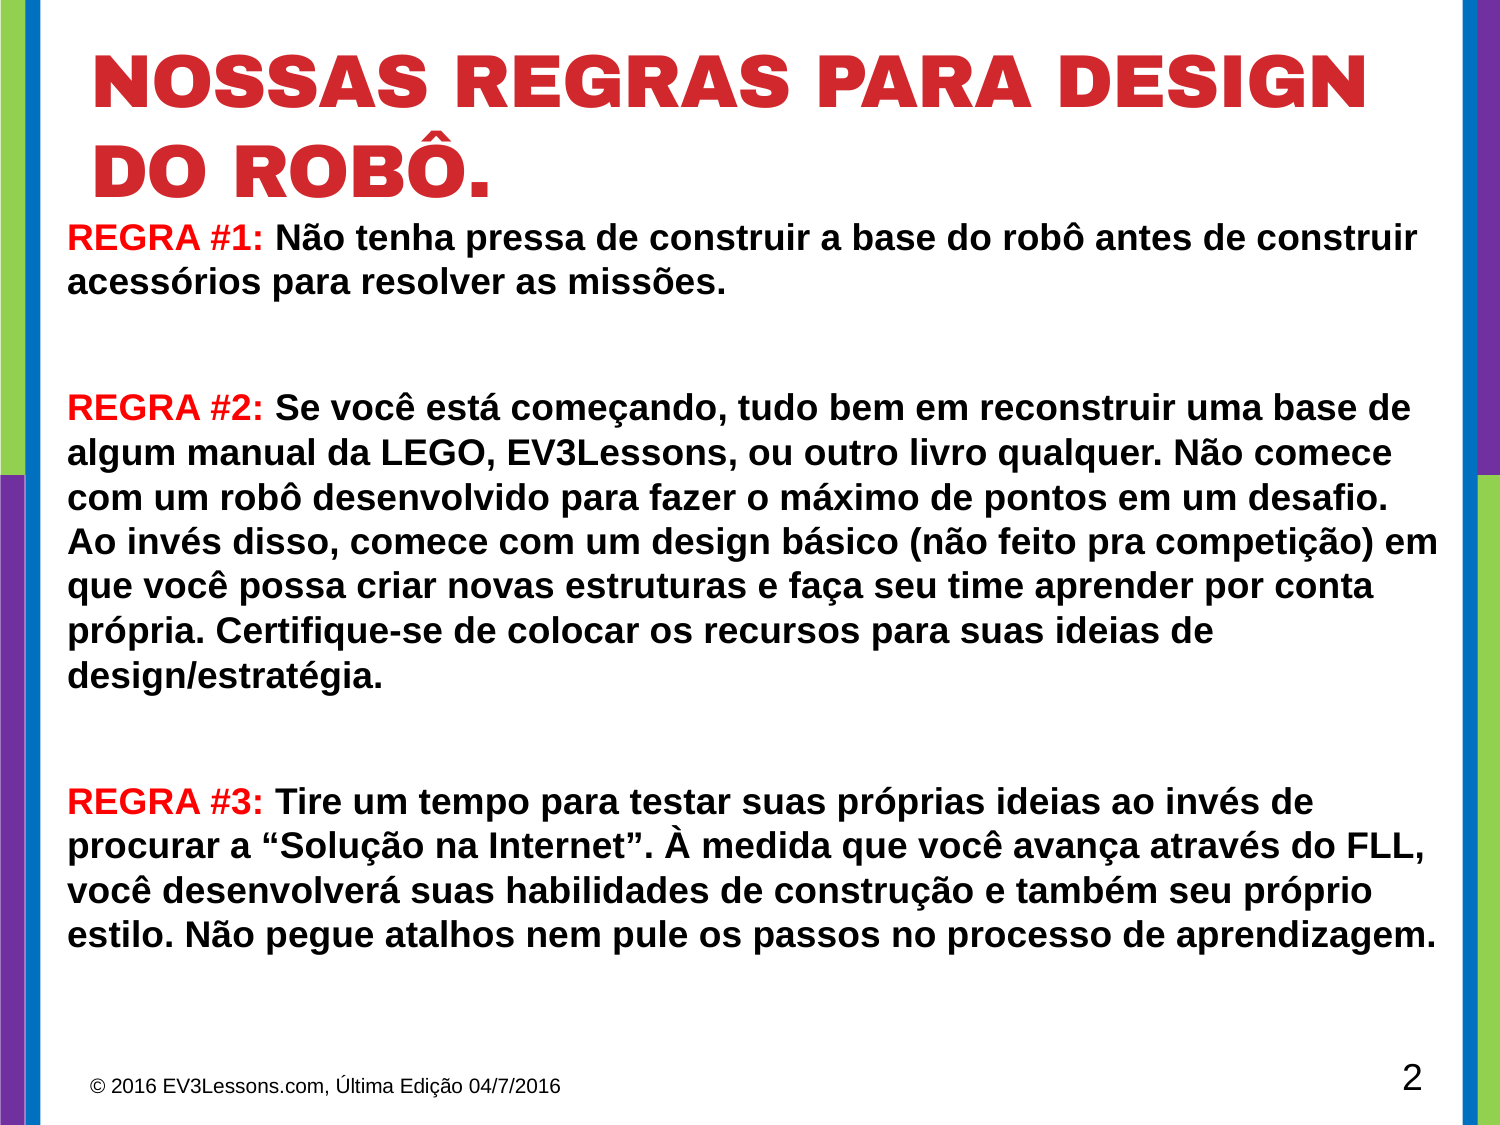

# Nossas regras para design do robÔ.
REGRA #1: Não tenha pressa de construir a base do robô antes de construir acessórios para resolver as missões.

REGRA #2: Se você está começando, tudo bem em reconstruir uma base de algum manual da LEGO, EV3Lessons, ou outro livro qualquer. Não comece com um robô desenvolvido para fazer o máximo de pontos em um desafio. Ao invés disso, comece com um design básico (não feito pra competição) em que você possa criar novas estruturas e faça seu time aprender por conta própria. Certifique-se de colocar os recursos para suas ideias de design/estratégia.

REGRA #3: Tire um tempo para testar suas próprias ideias ao invés de procurar a “Solução na Internet”. À medida que você avança através do FLL, você desenvolverá suas habilidades de construção e também seu próprio estilo. Não pegue atalhos nem pule os passos no processo de aprendizagem.

2
© 2016 EV3Lessons.com, Última Edição 04/7/2016